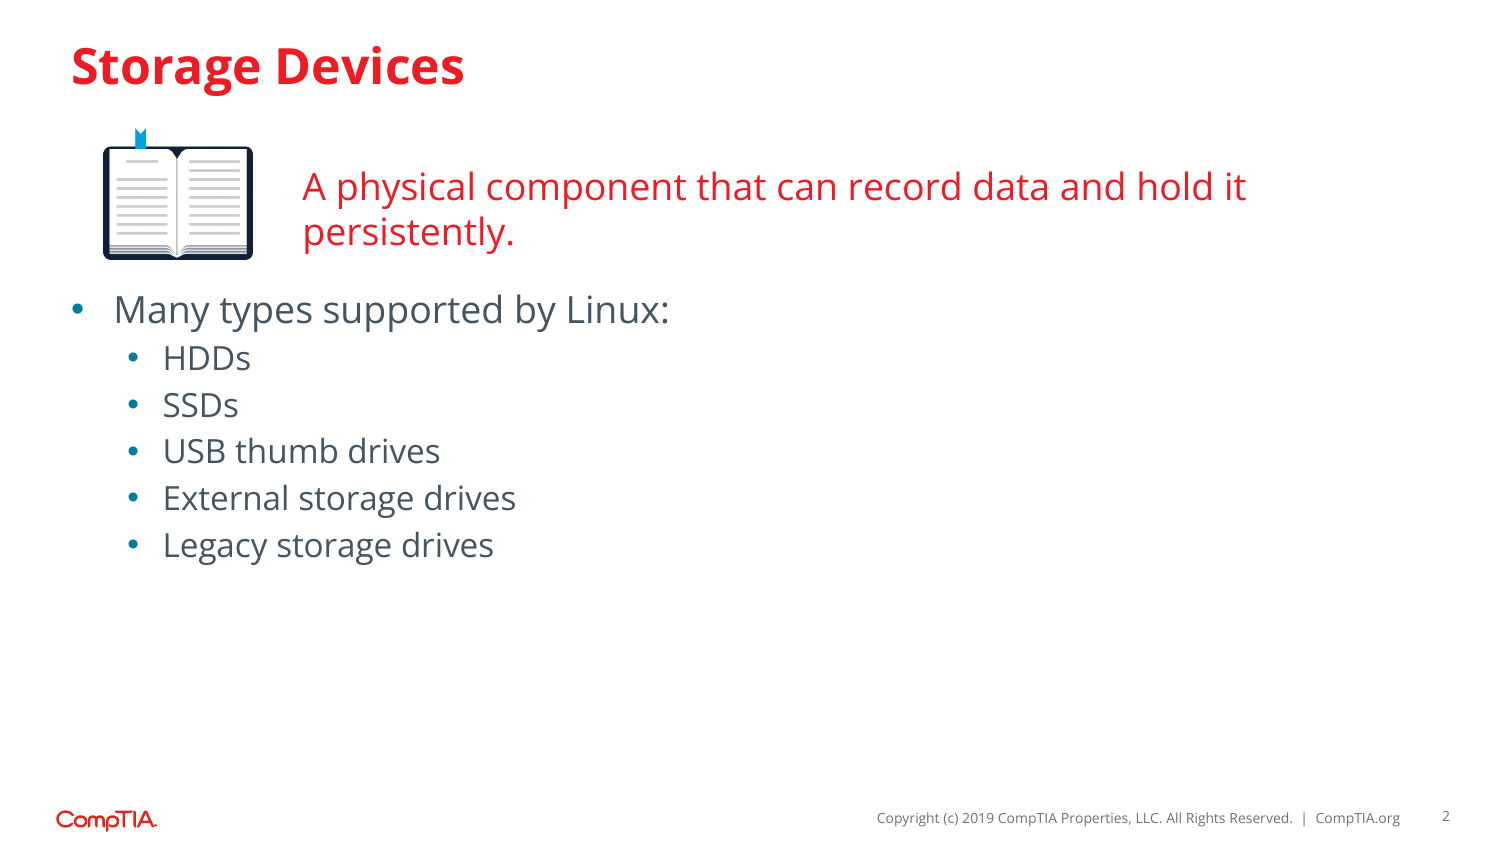

# Storage Devices
A physical component that can record data and hold it persistently.
Many types supported by Linux:
HDDs
SSDs
USB thumb drives
External storage drives
Legacy storage drives
2